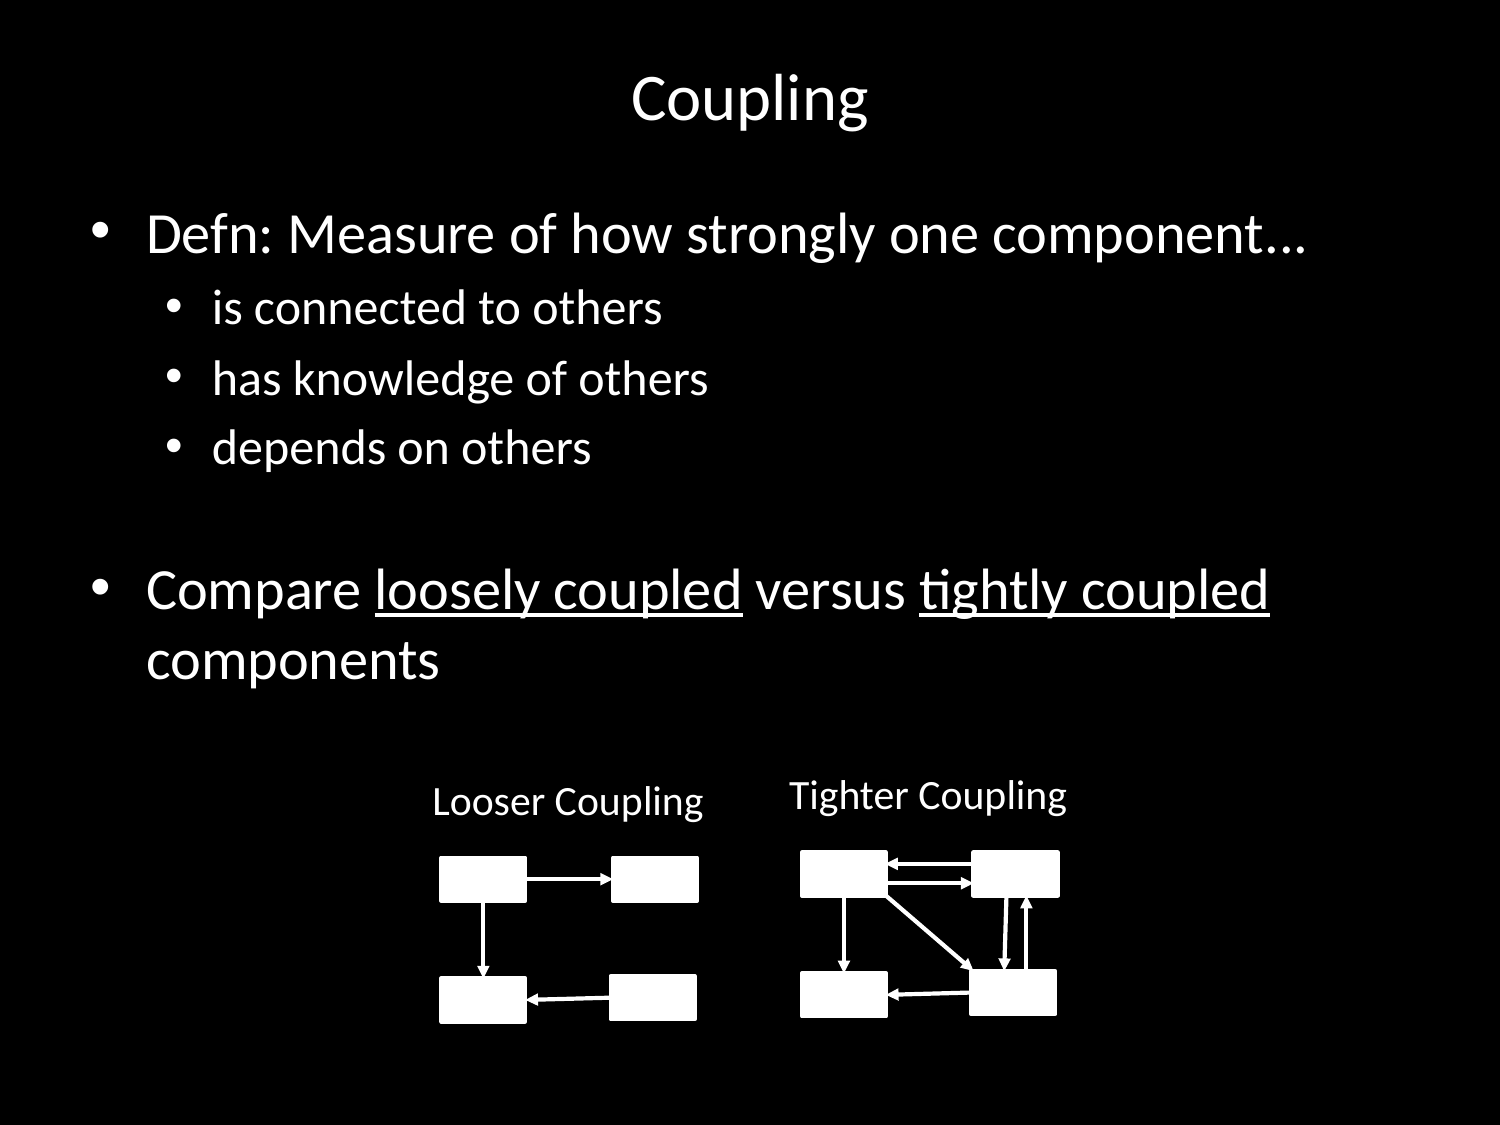

# Coupling
Defn: Measure of how strongly one component...
is connected to others
has knowledge of others
depends on others

Compare loosely coupled versus tightly coupled components

Tighter Coupling
Looser Coupling